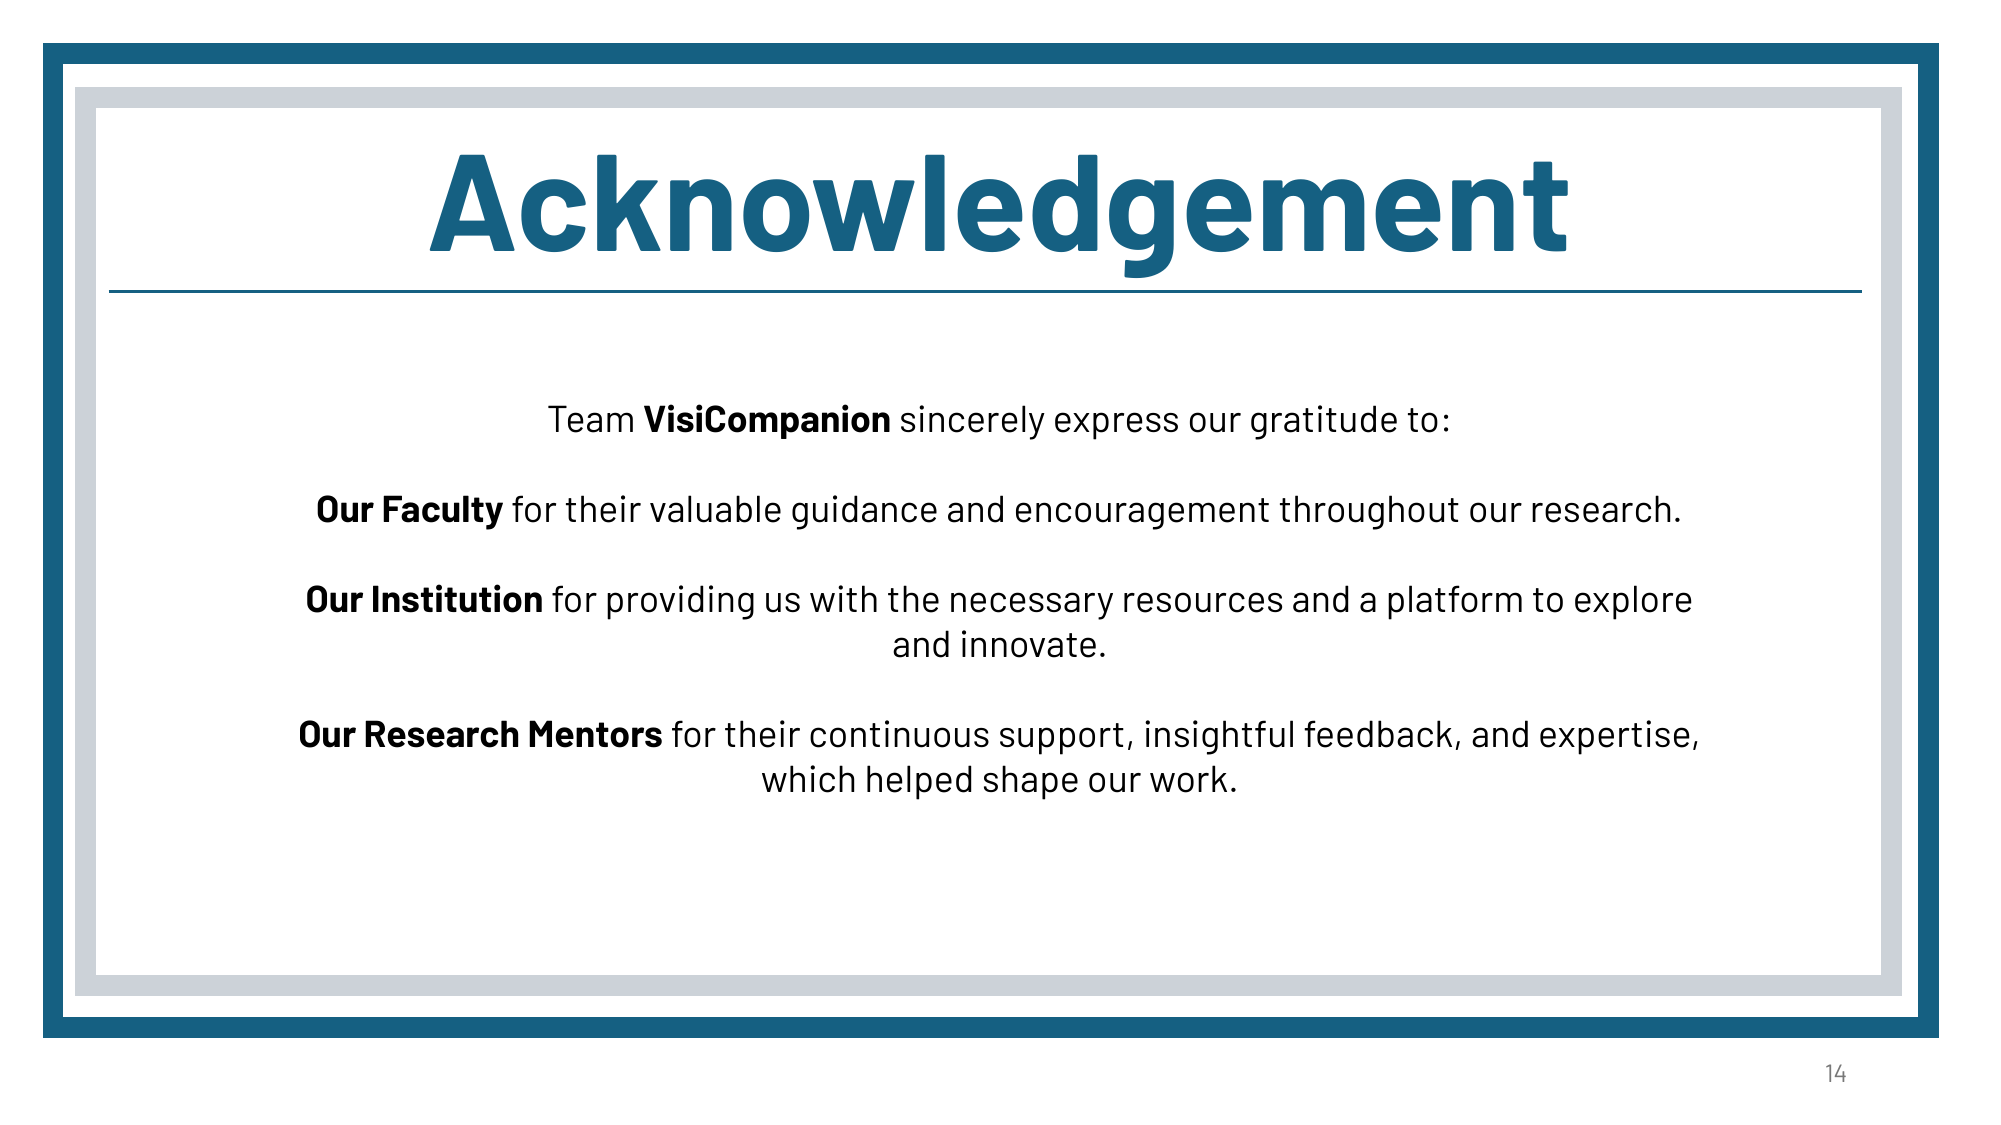

# Acknowledgement
Team VisiCompanion sincerely express our gratitude to:

Our Faculty for their valuable guidance and encouragement throughout our research.

Our Institution for providing us with the necessary resources and a platform to explore and innovate.

Our Research Mentors for their continuous support, insightful feedback, and expertise, which helped shape our work.

14